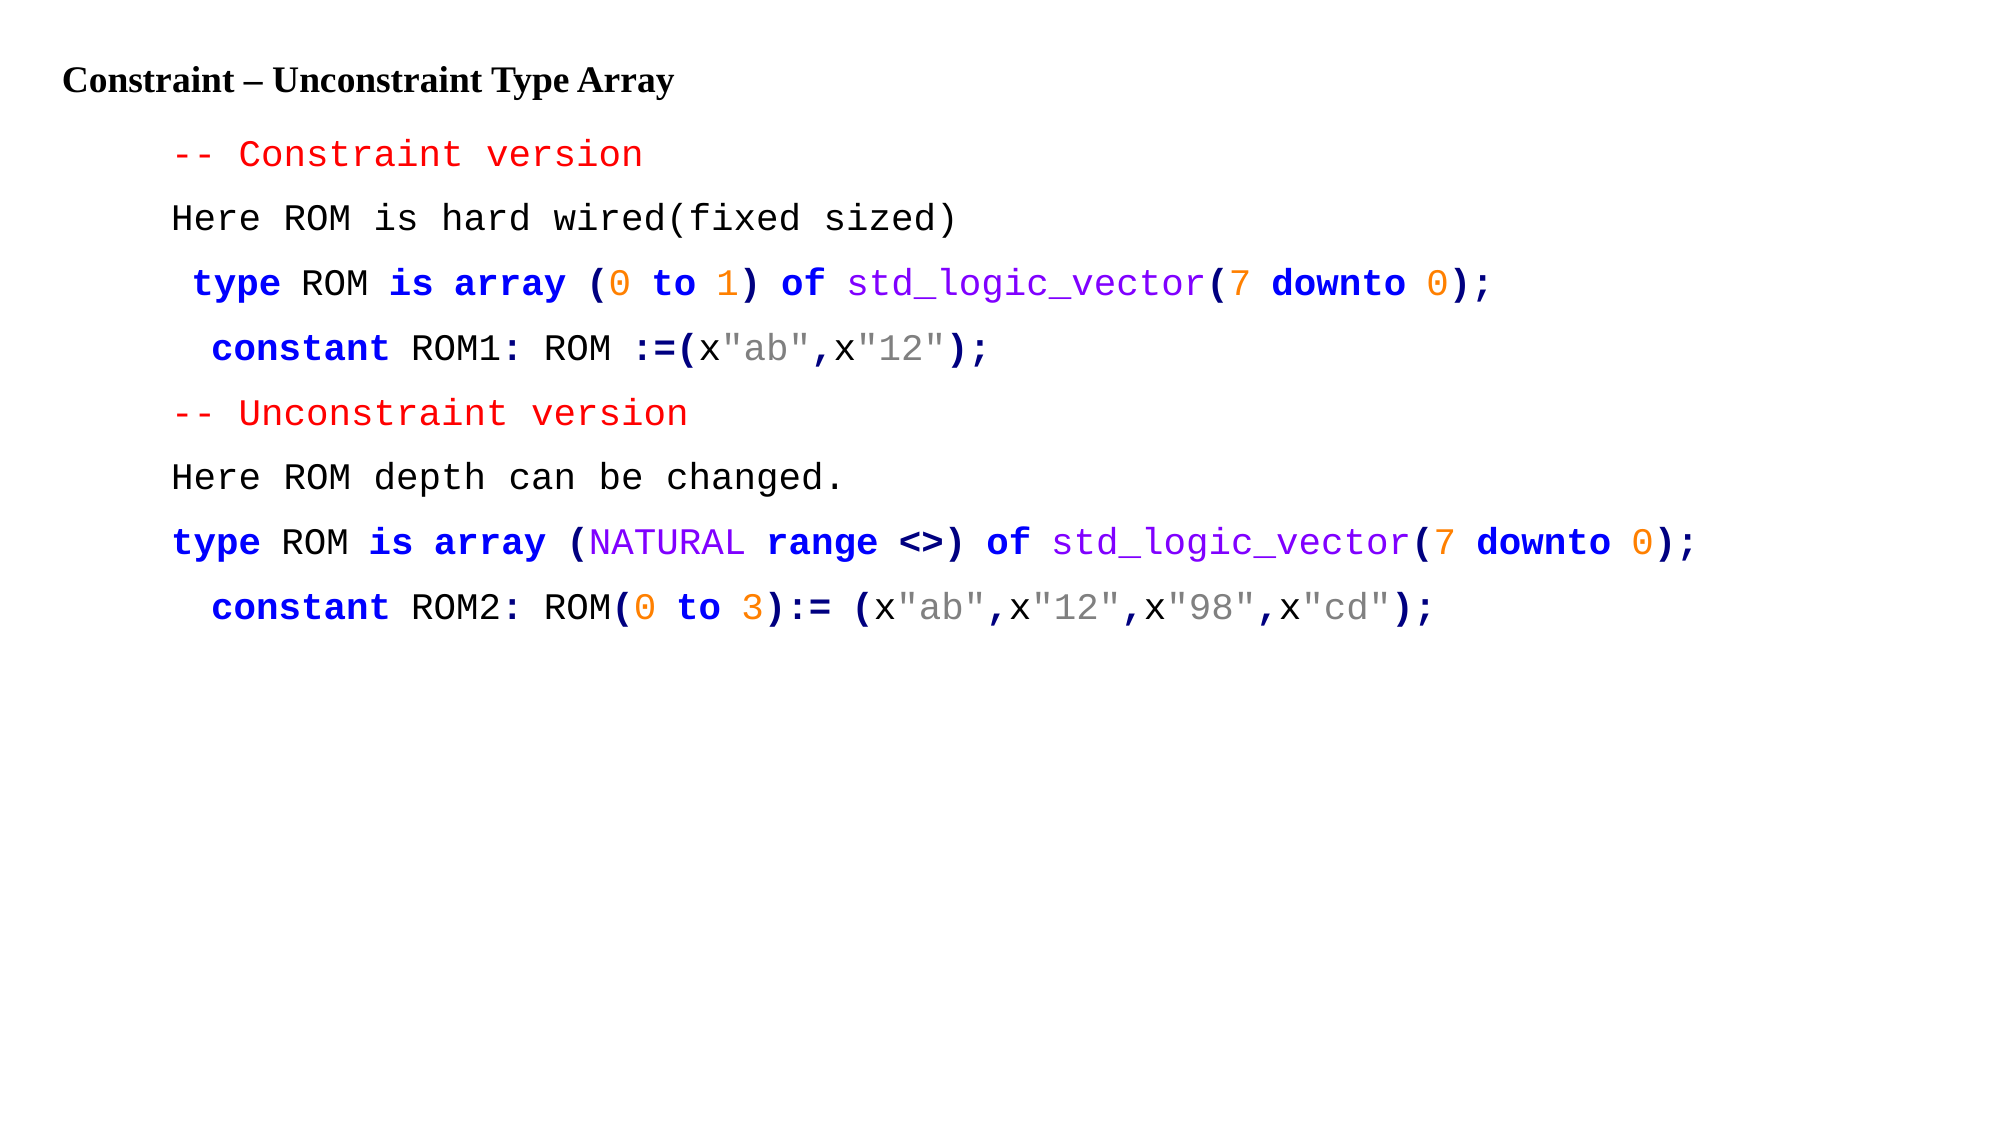

Constraint – Unconstraint Type Array
-- Constraint version
Here ROM is hard wired(fixed sized)
 type ROM is array (0 to 1) of std_logic_vector(7 downto 0);
  constant ROM1: ROM :=(x"ab",x"12");
-- Unconstraint version
Here ROM depth can be changed.
type ROM is array (NATURAL range <>) of std_logic_vector(7 downto 0);
  constant ROM2: ROM(0 to 3):= (x"ab",x"12",x"98",x"cd");